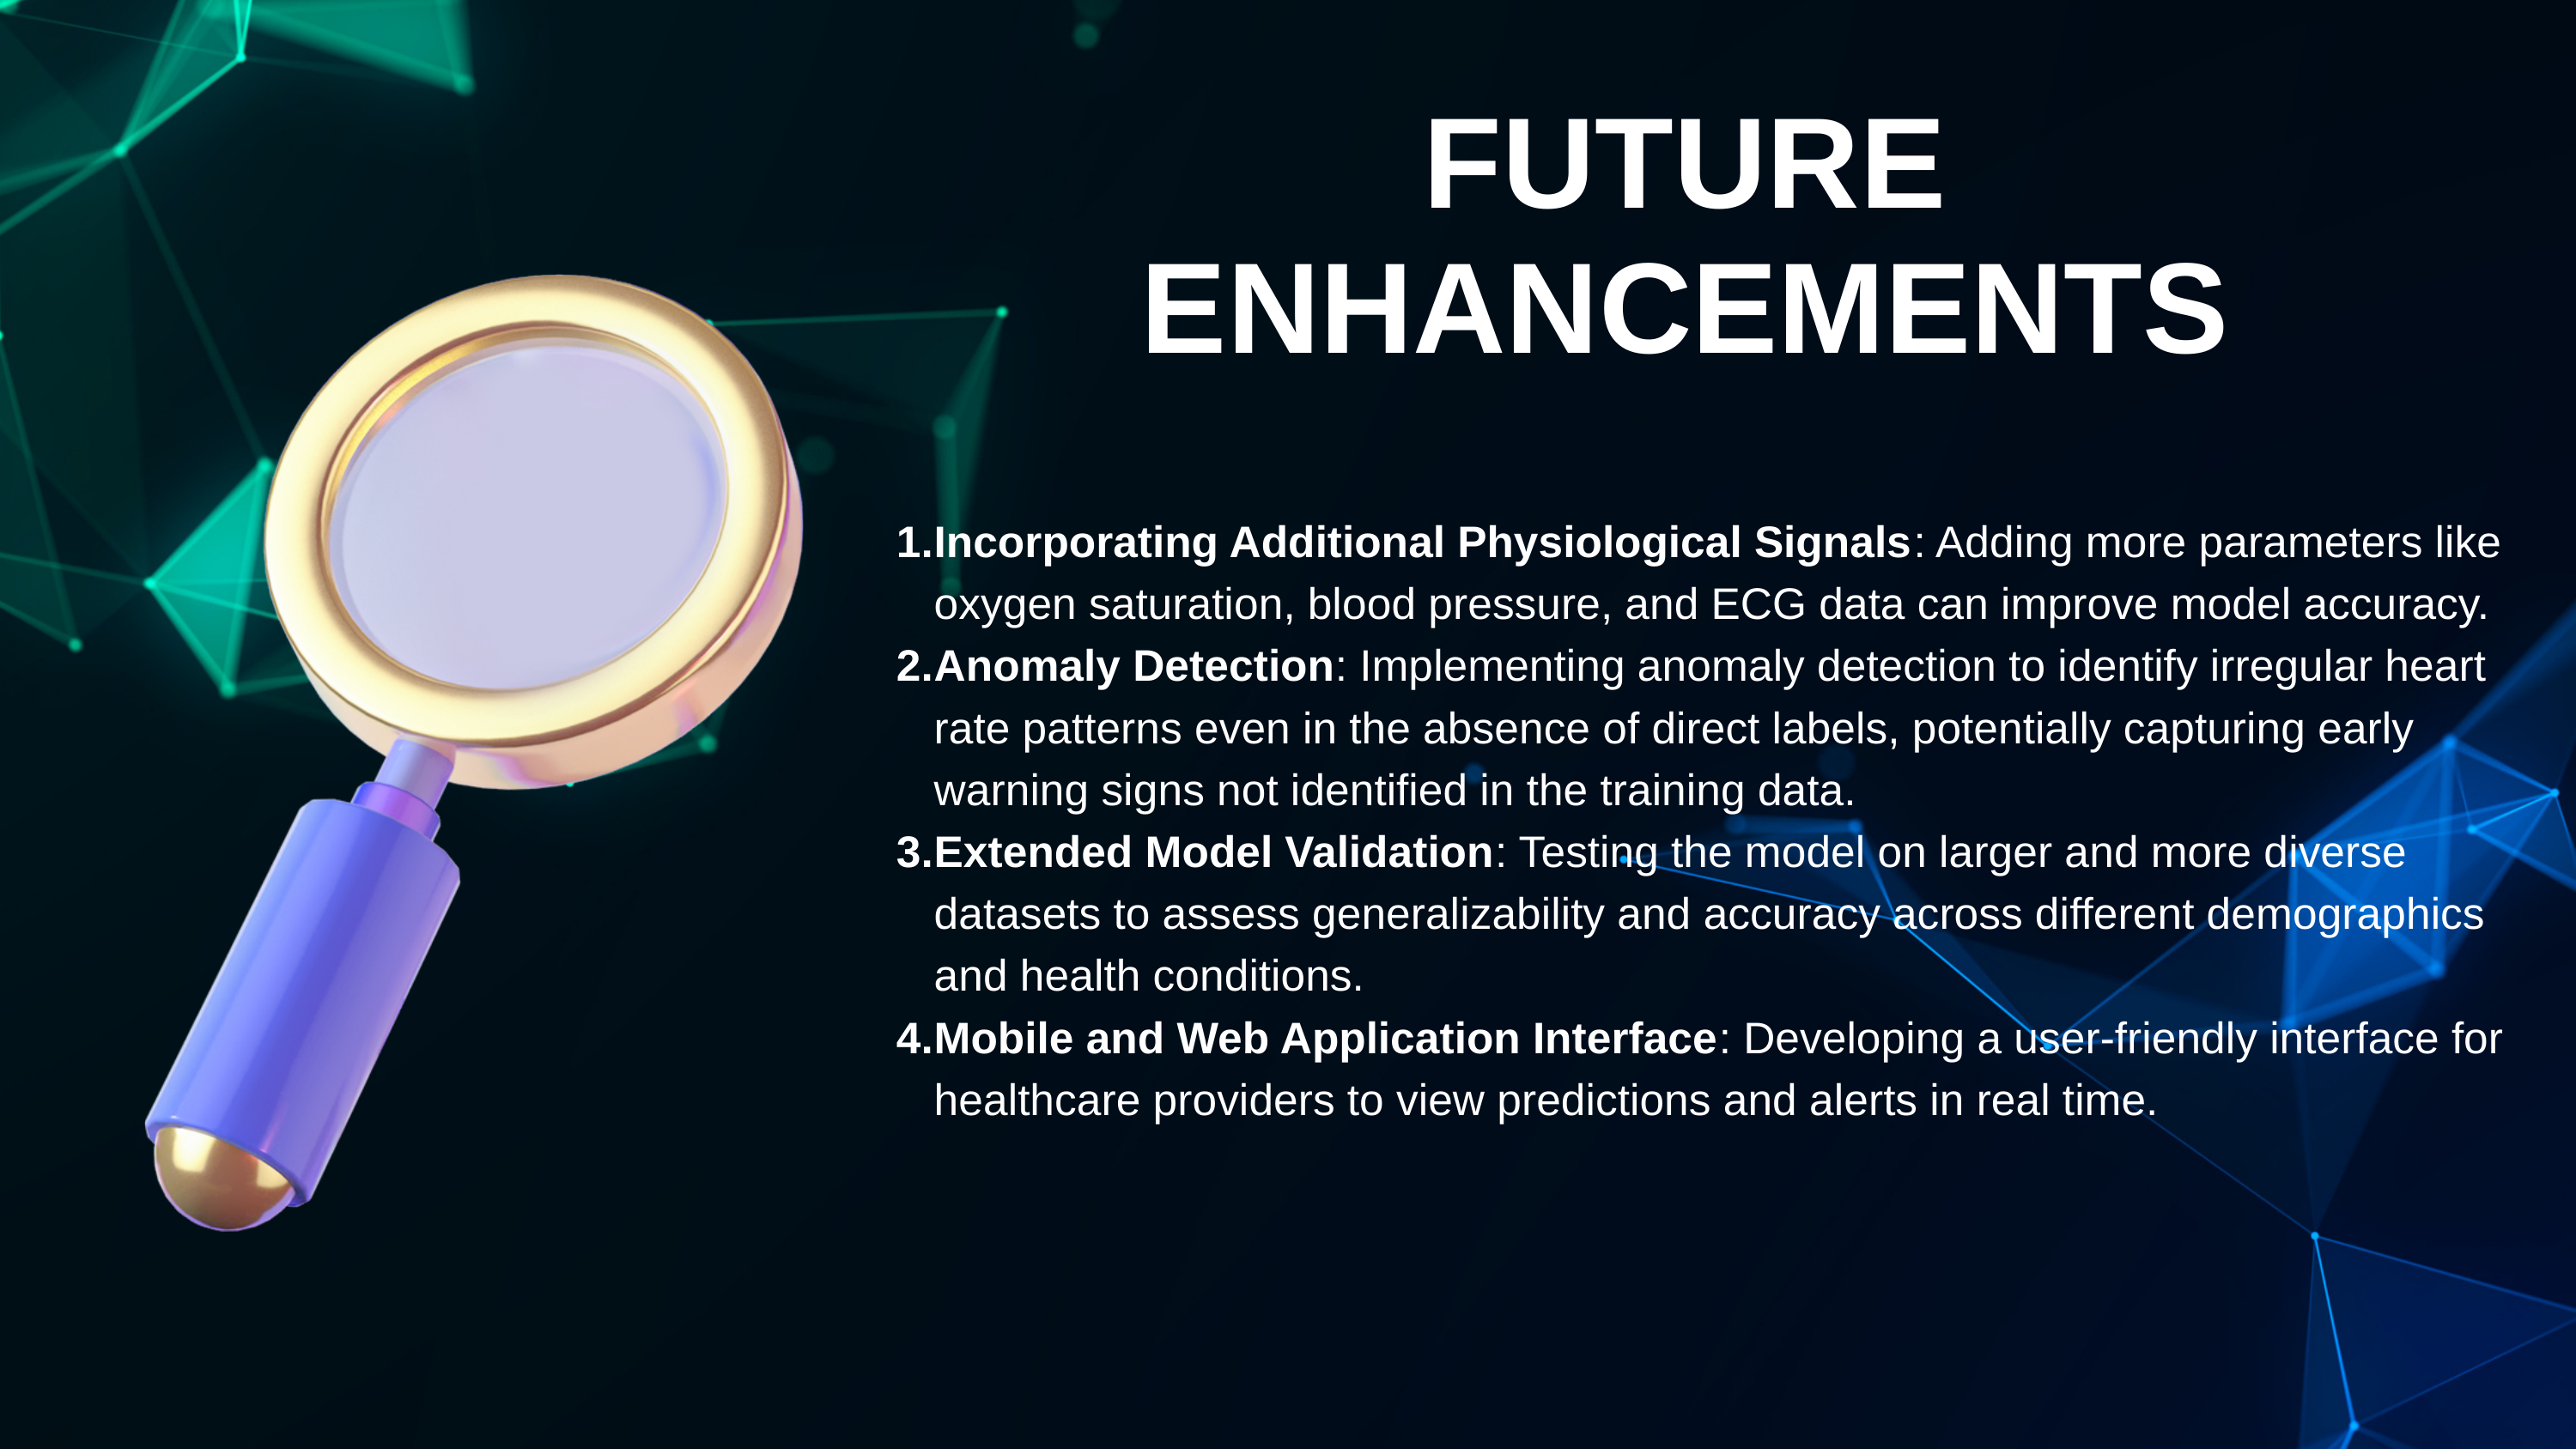

FUTURE ENHANCEMENTS

Incorporating Additional Physiological Signals: Adding more parameters like oxygen saturation, blood pressure, and ECG data can improve model accuracy.
Anomaly Detection: Implementing anomaly detection to identify irregular heart rate patterns even in the absence of direct labels, potentially capturing early warning signs not identified in the training data.
Extended Model Validation: Testing the model on larger and more diverse datasets to assess generalizability and accuracy across different demographics and health conditions.
Mobile and Web Application Interface: Developing a user-friendly interface for healthcare providers to view predictions and alerts in real time.